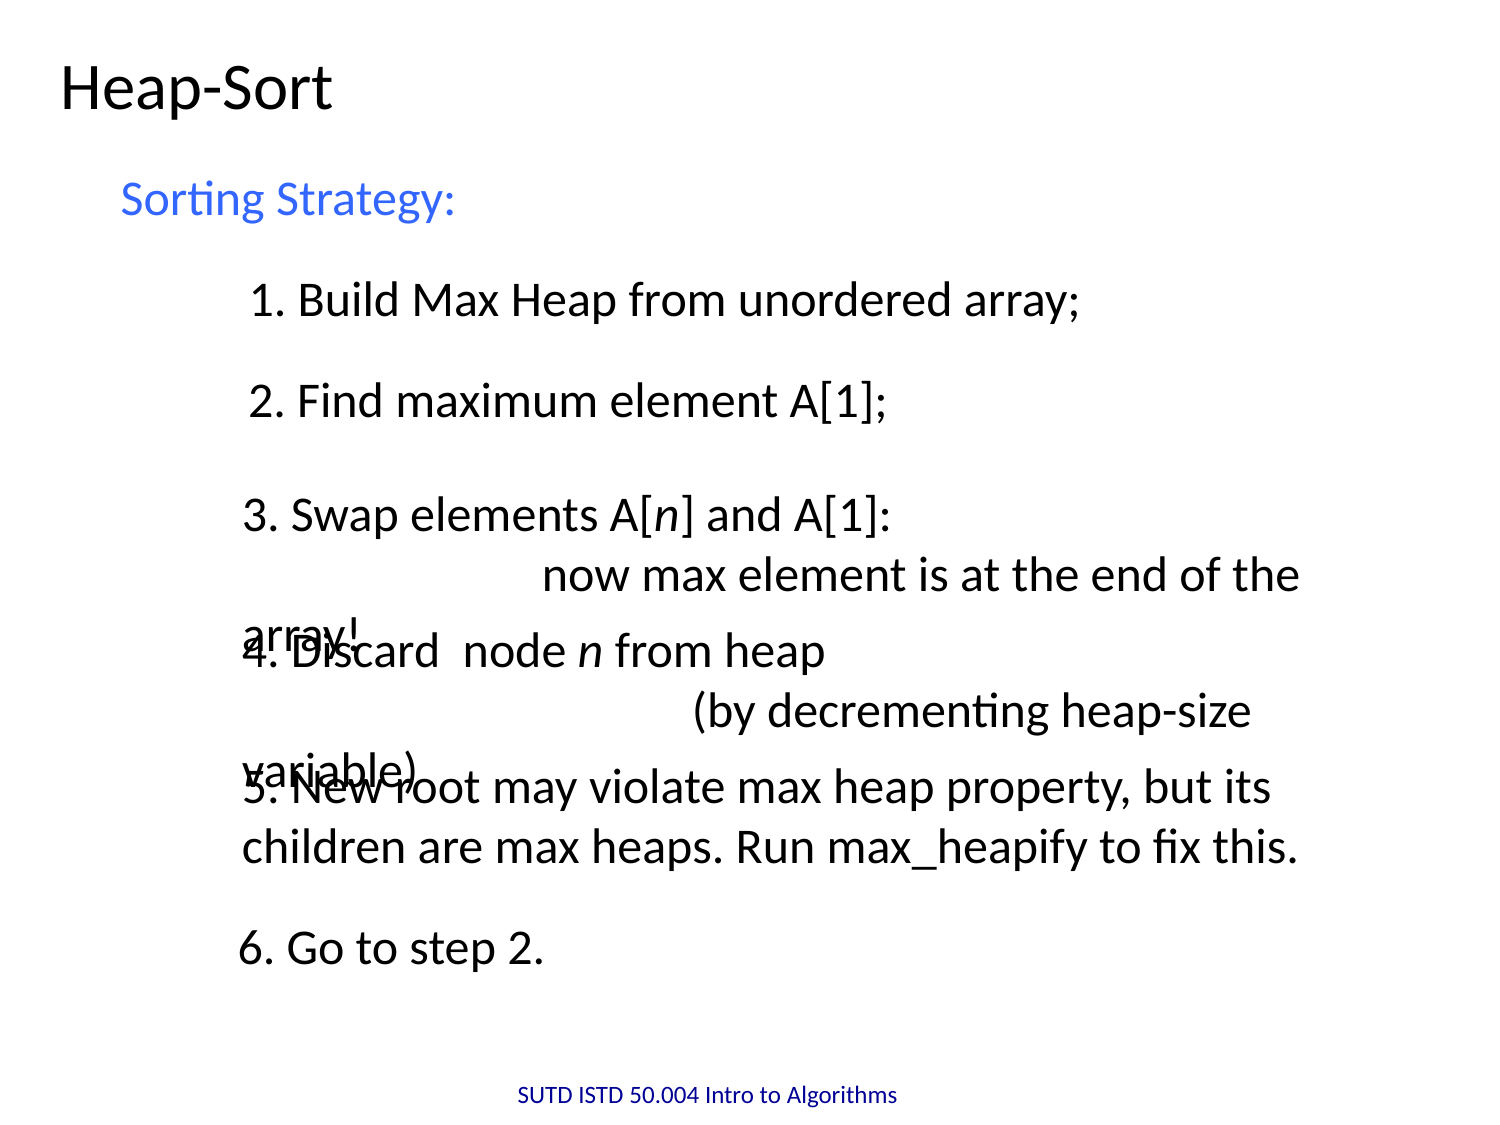

Heap-Sort
Sorting Strategy:
1. Build Max Heap from unordered array;
2. Find maximum element A[1];
3. Swap elements A[n] and A[1]:
		now max element is at the end of the array!

4. Discard  node n from heap
			(by decrementing heap-size variable)
5. New root may violate max heap property, but its children are max heaps. Run max_heapify to fix this.
6. Go to step 2.
SUTD ISTD 50.004 Intro to Algorithms